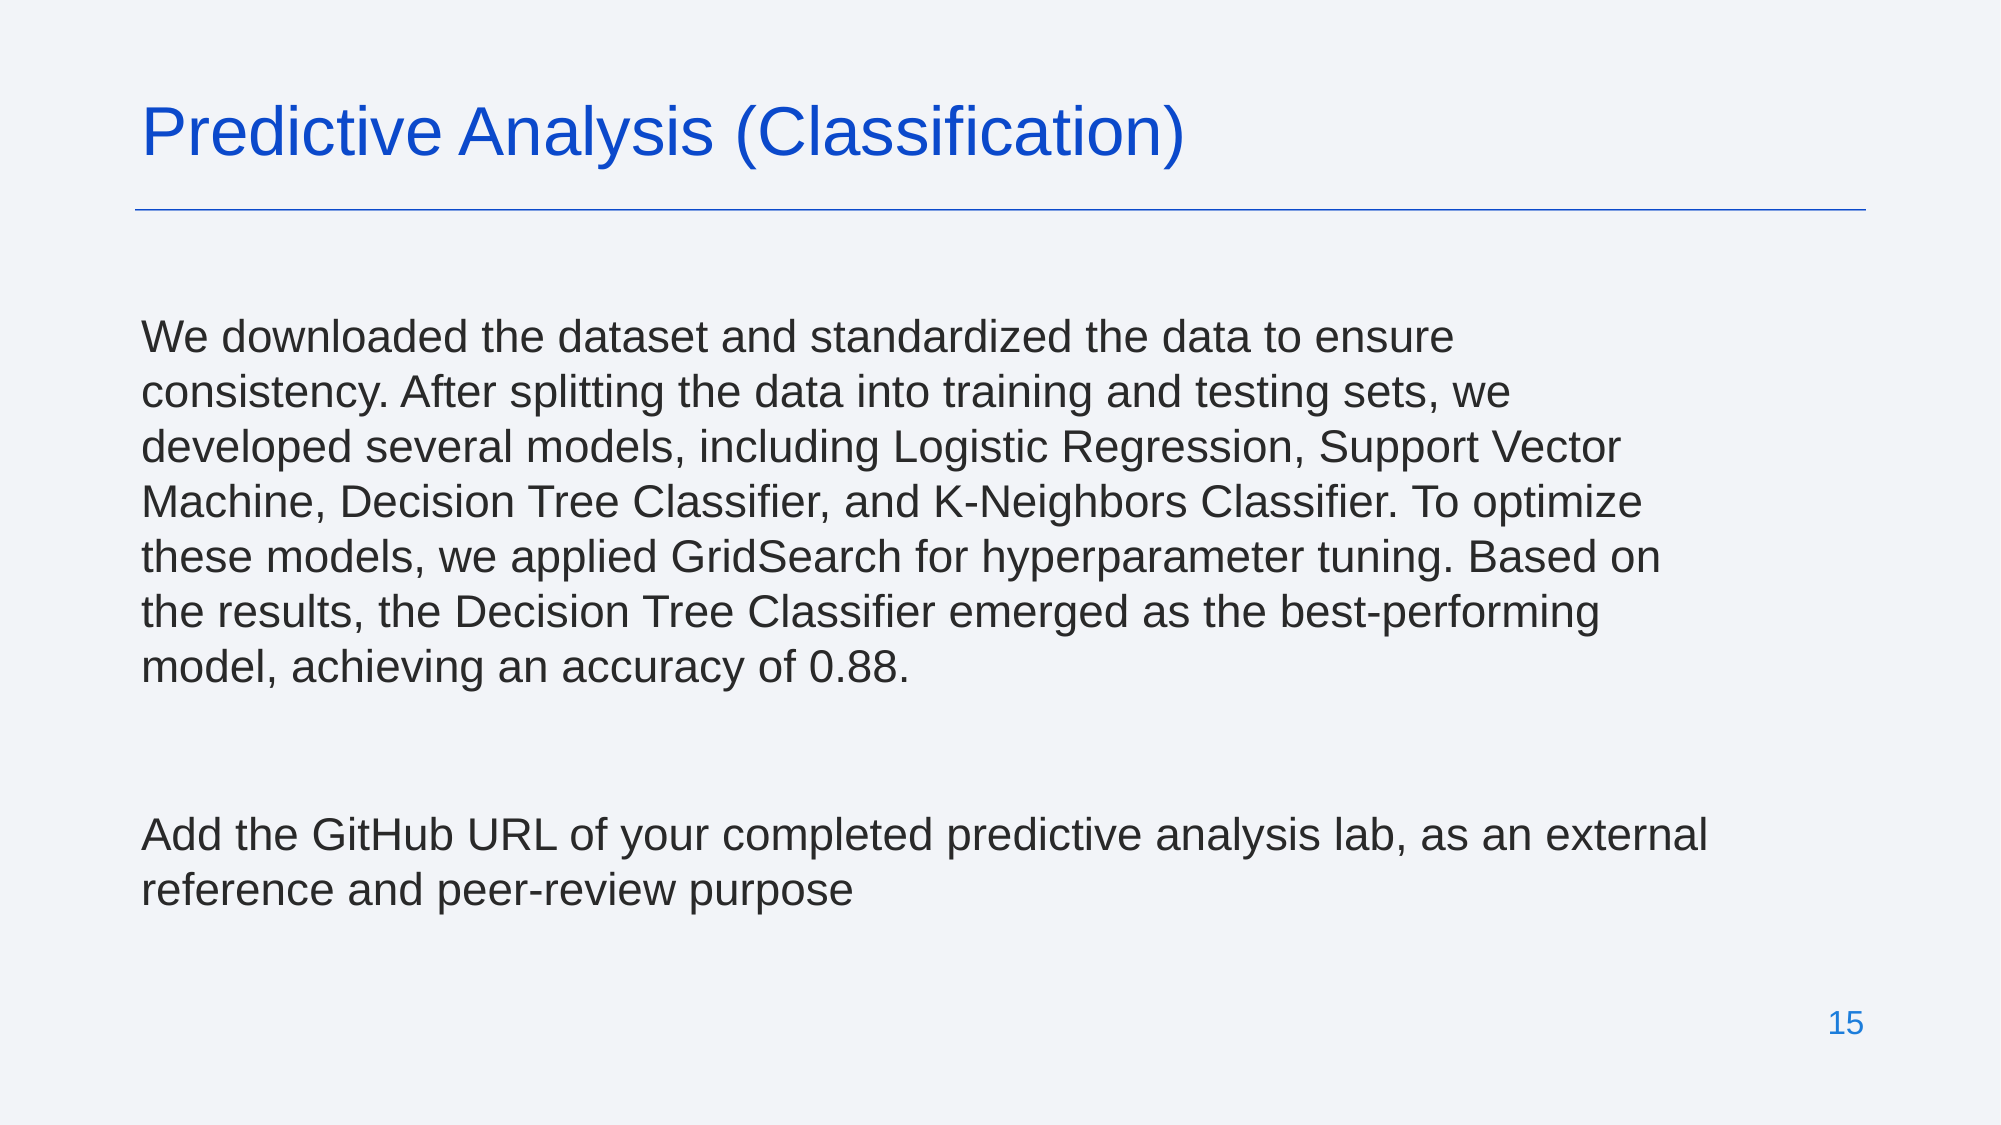

Predictive Analysis (Classification)
We downloaded the dataset and standardized the data to ensure consistency. After splitting the data into training and testing sets, we developed several models, including Logistic Regression, Support Vector Machine, Decision Tree Classifier, and K-Neighbors Classifier. To optimize these models, we applied GridSearch for hyperparameter tuning. Based on the results, the Decision Tree Classifier emerged as the best-performing model, achieving an accuracy of 0.88.

Add the GitHub URL of your completed predictive analysis lab, as an external reference and peer-review purpose

15